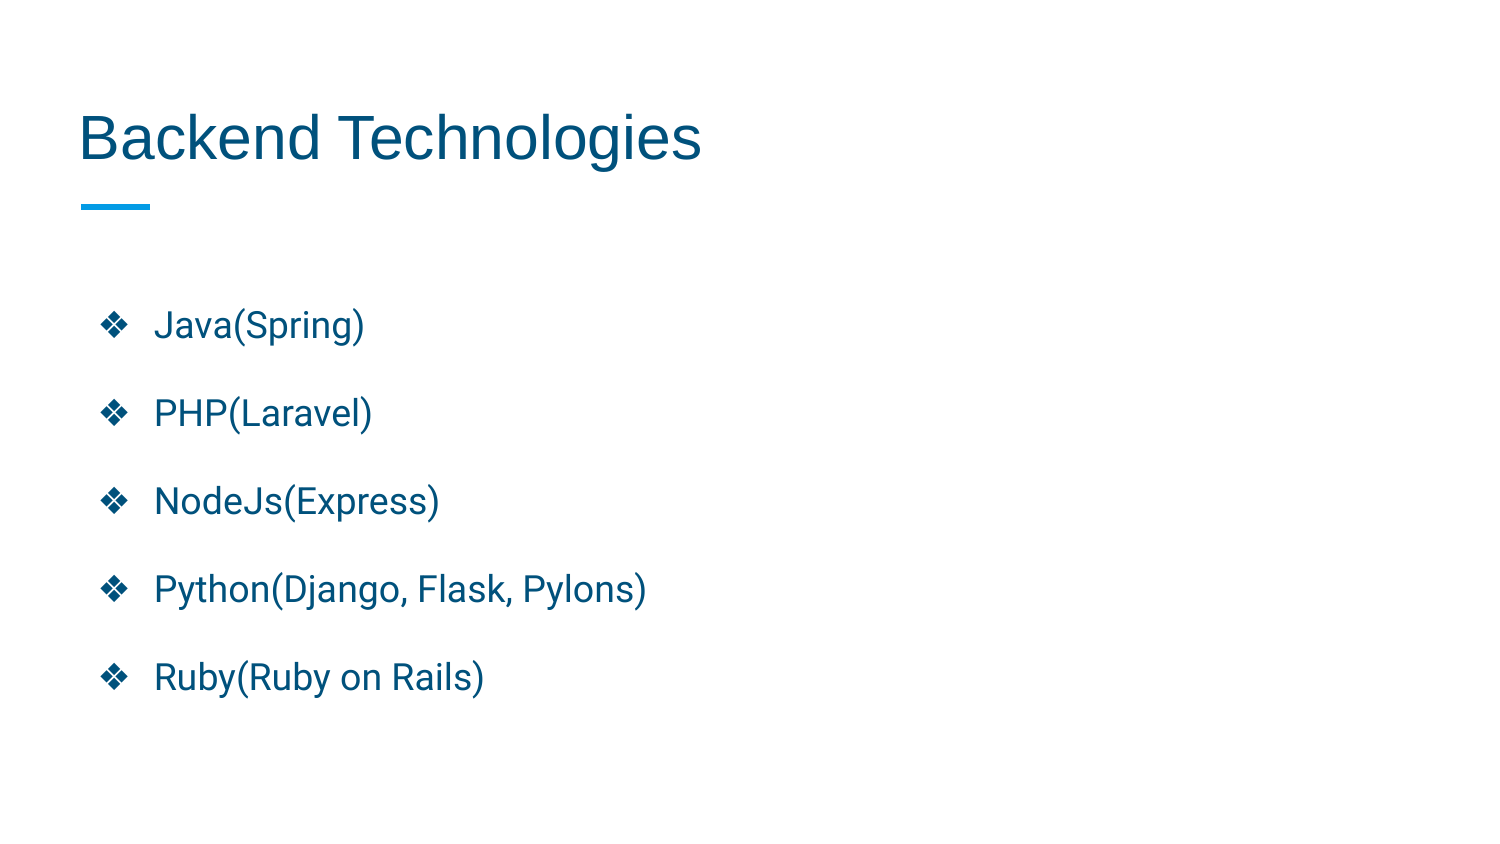

# Backend Technologies
Java(Spring)
PHP(Laravel)
NodeJs(Express)
Python(Django, Flask, Pylons)
Ruby(Ruby on Rails)